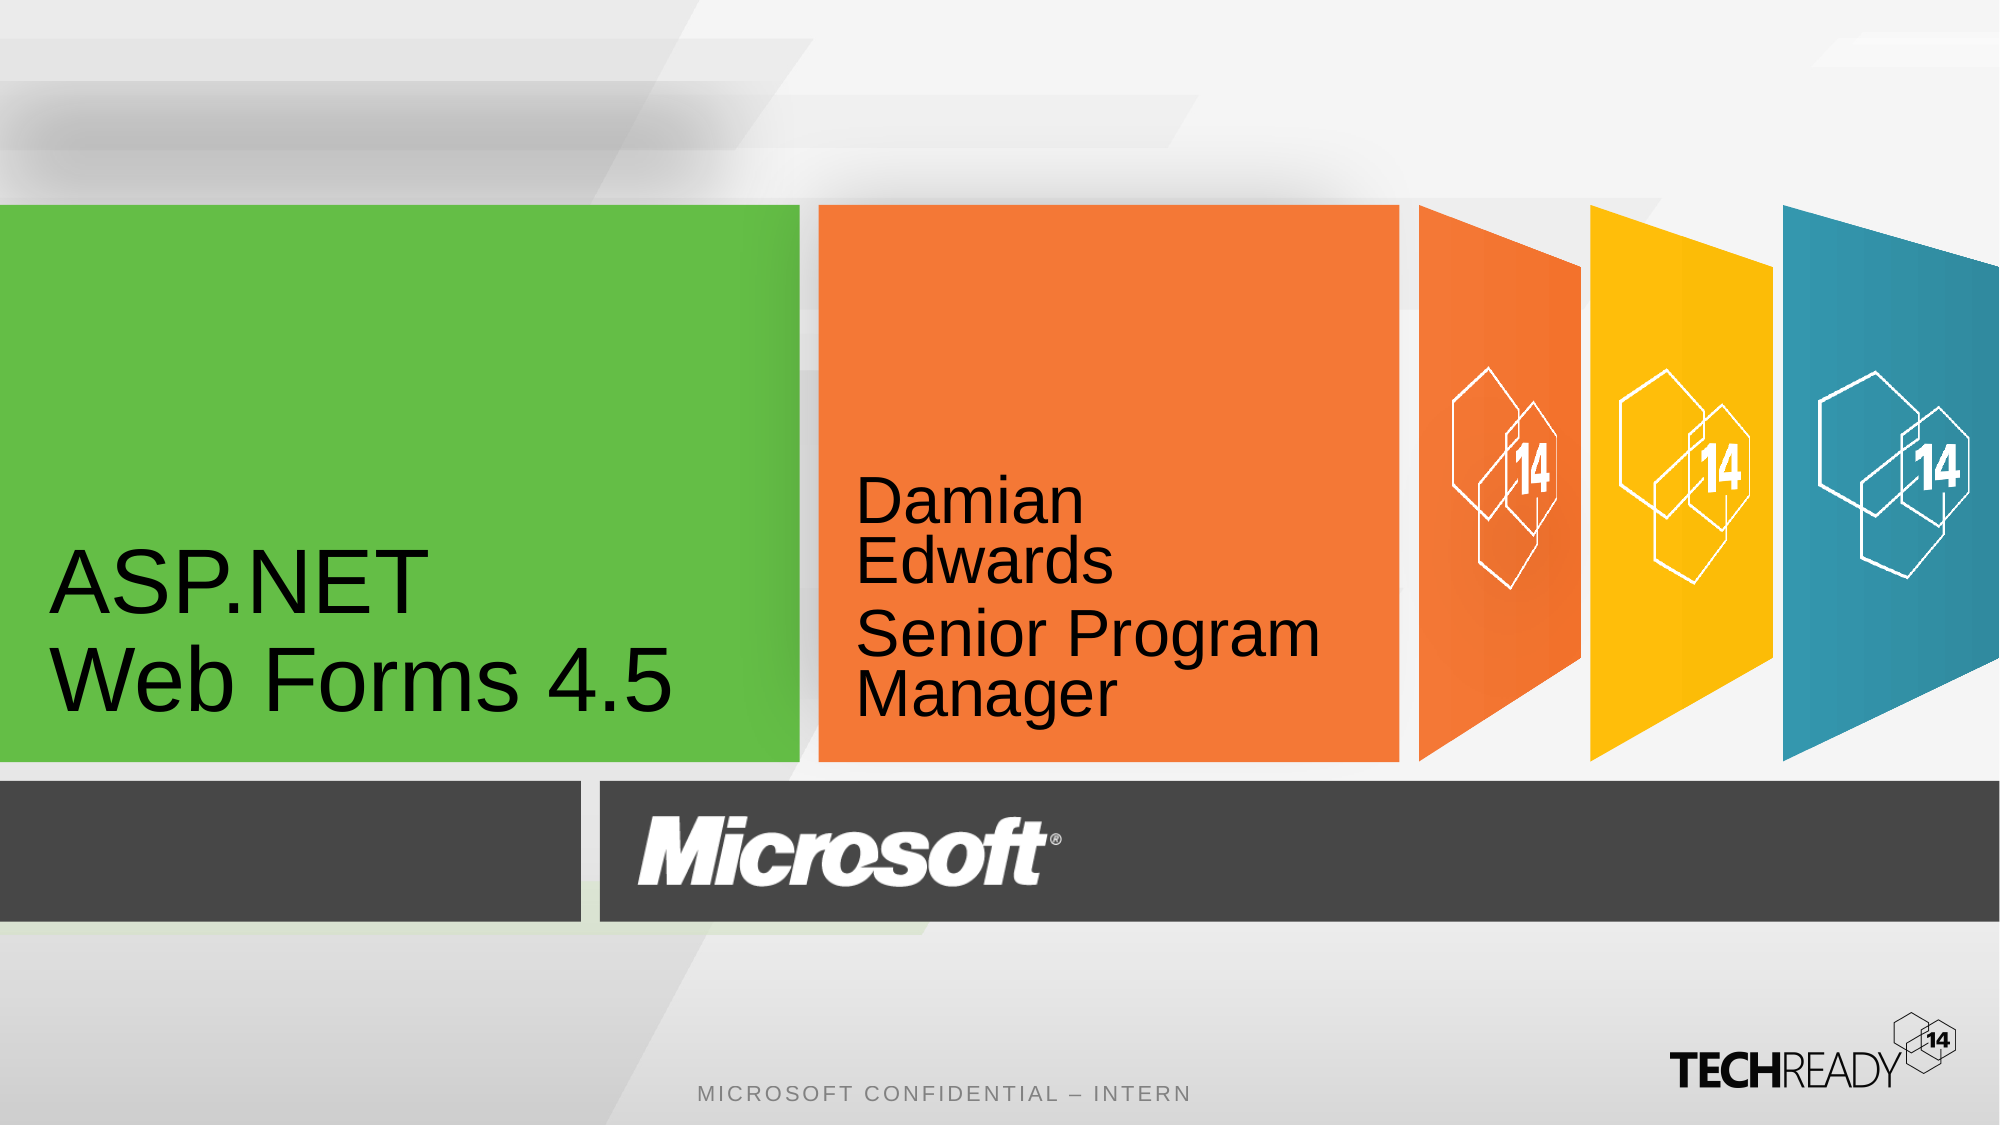

Damian Edwards
Senior Program Manager
ASP.NET
Web Forms 4.5